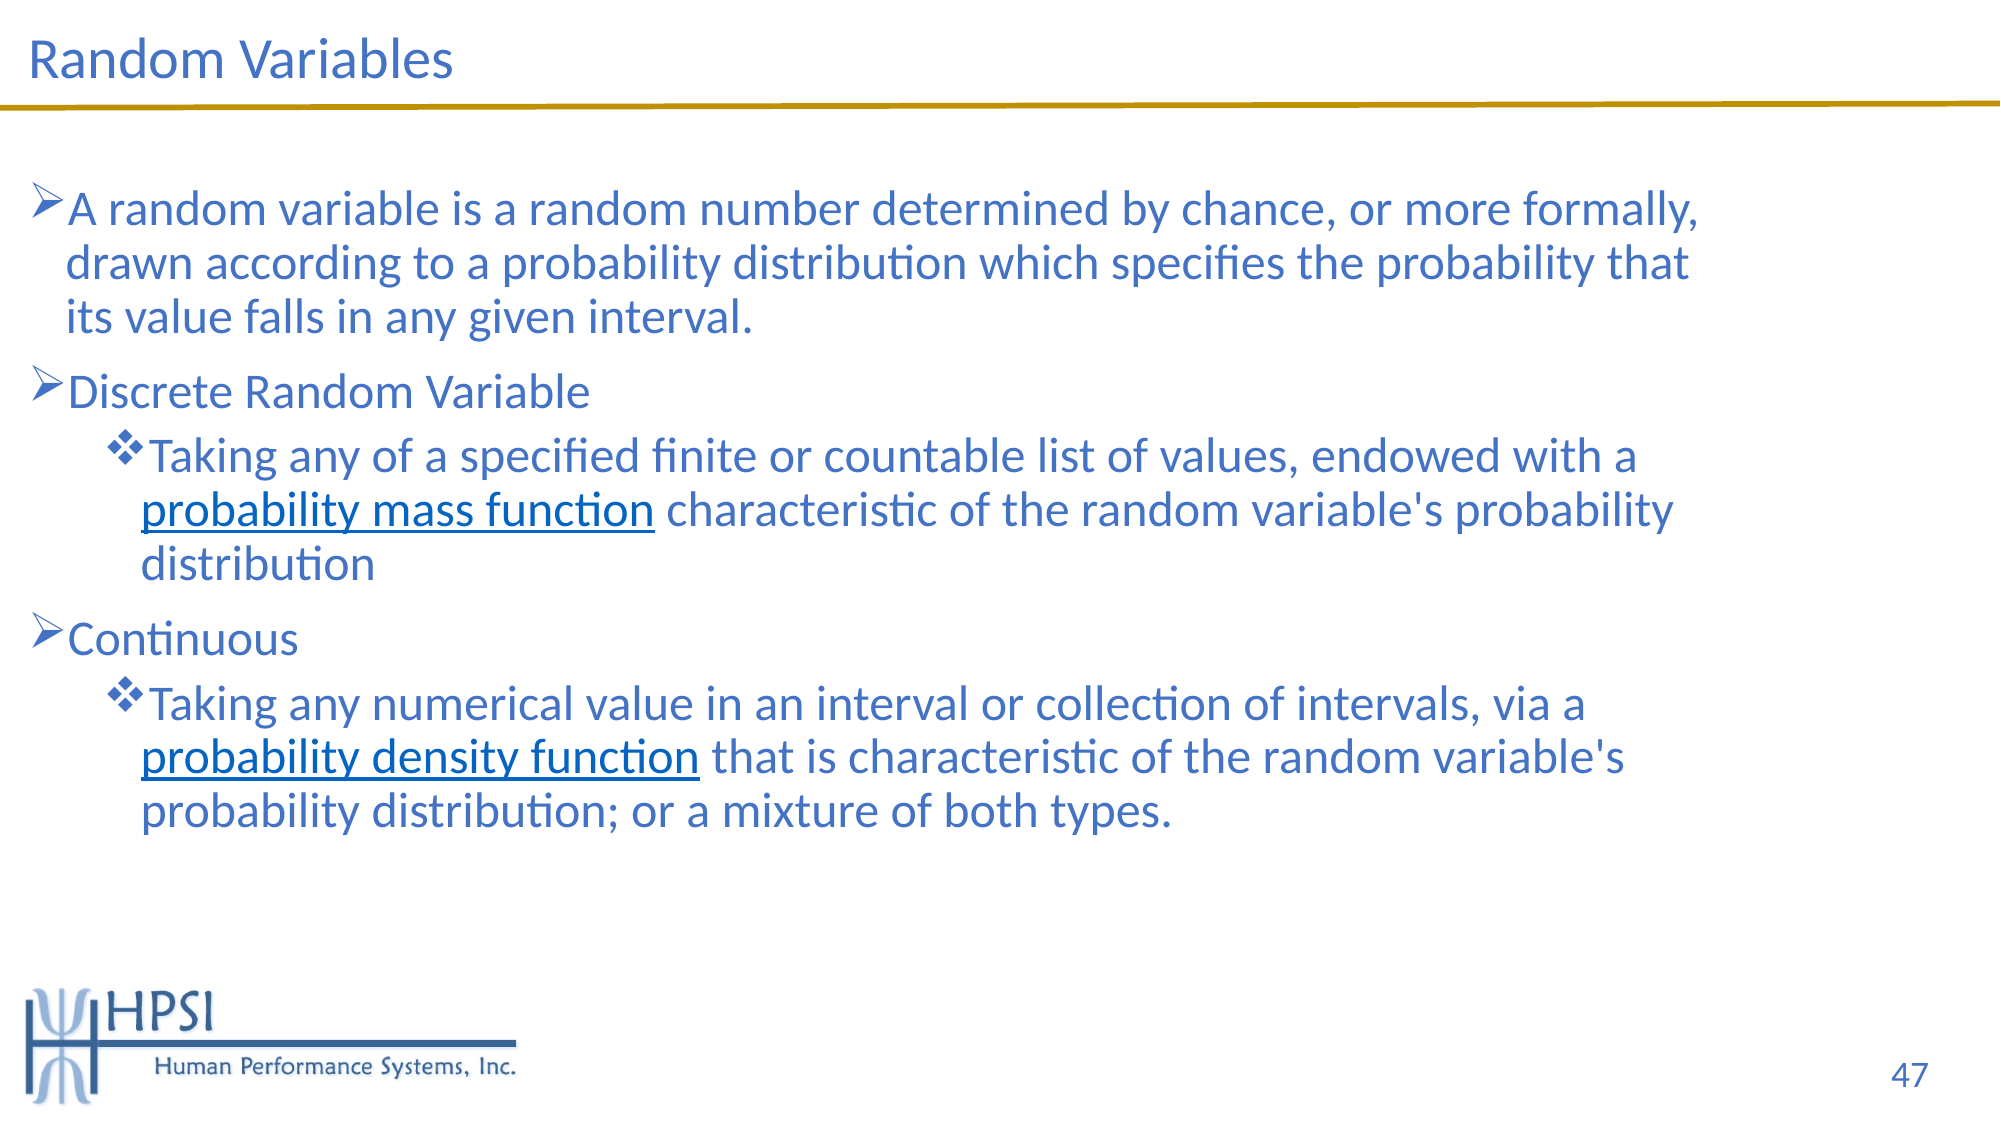

# Random Variables
A random variable is a random number determined by chance, or more formally, drawn according to a probability distribution which specifies the probability that its value falls in any given interval.
Discrete Random Variable
Taking any of a specified finite or countable list of values, endowed with a probability mass function characteristic of the random variable's probability distribution
Continuous
Taking any numerical value in an interval or collection of intervals, via a probability density function that is characteristic of the random variable's probability distribution; or a mixture of both types.
47